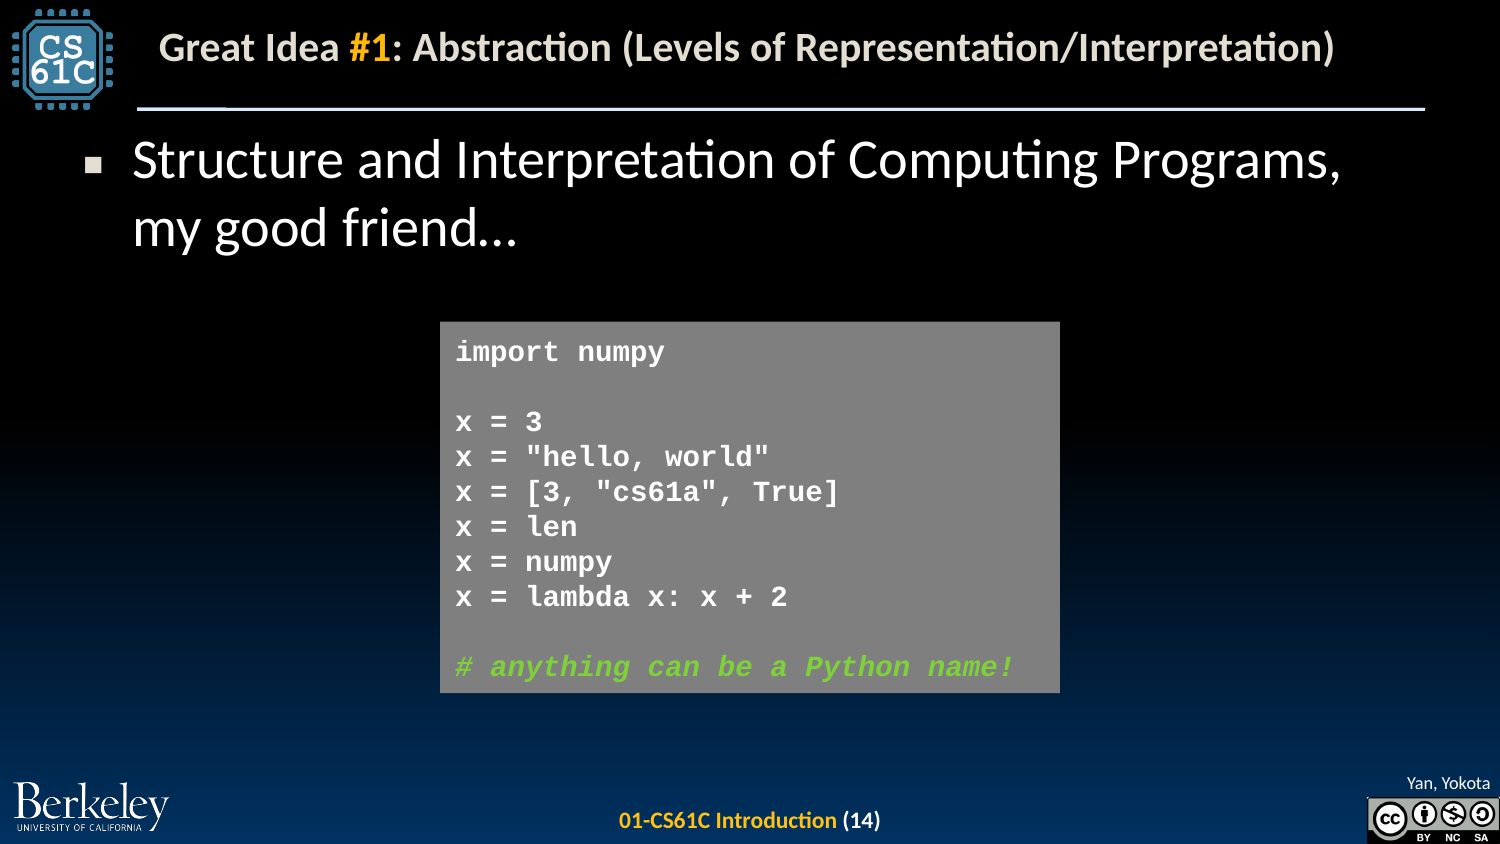

# Great Idea #1: Abstraction (Levels of Representation/Interpretation)
Structure and Interpretation of Computing Programs, my good friend…
import numpy

x = 3
x = "hello, world"
x = [3, "cs61a", True]
x = len
x = numpy
x = lambda x: x + 2

# anything can be a Python name!